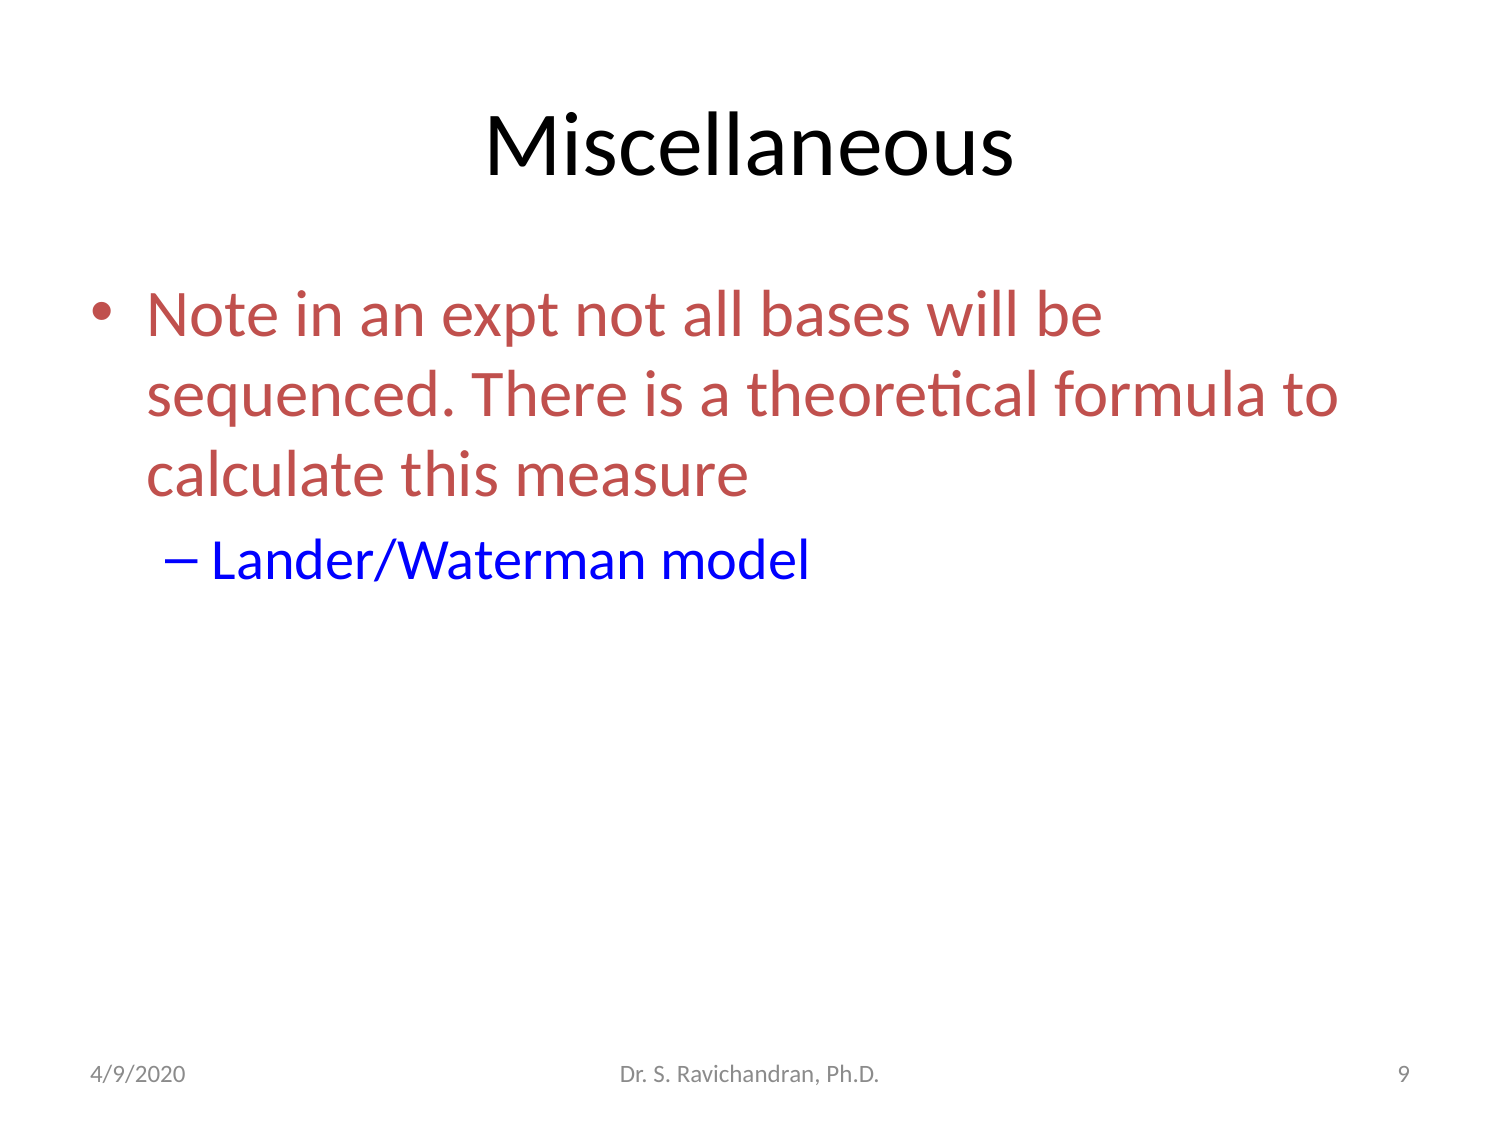

# Miscellaneous
Note in an expt not all bases will be sequenced. There is a theoretical formula to calculate this measure
Lander/Waterman model
4/9/2020
Dr. S. Ravichandran, Ph.D.
9